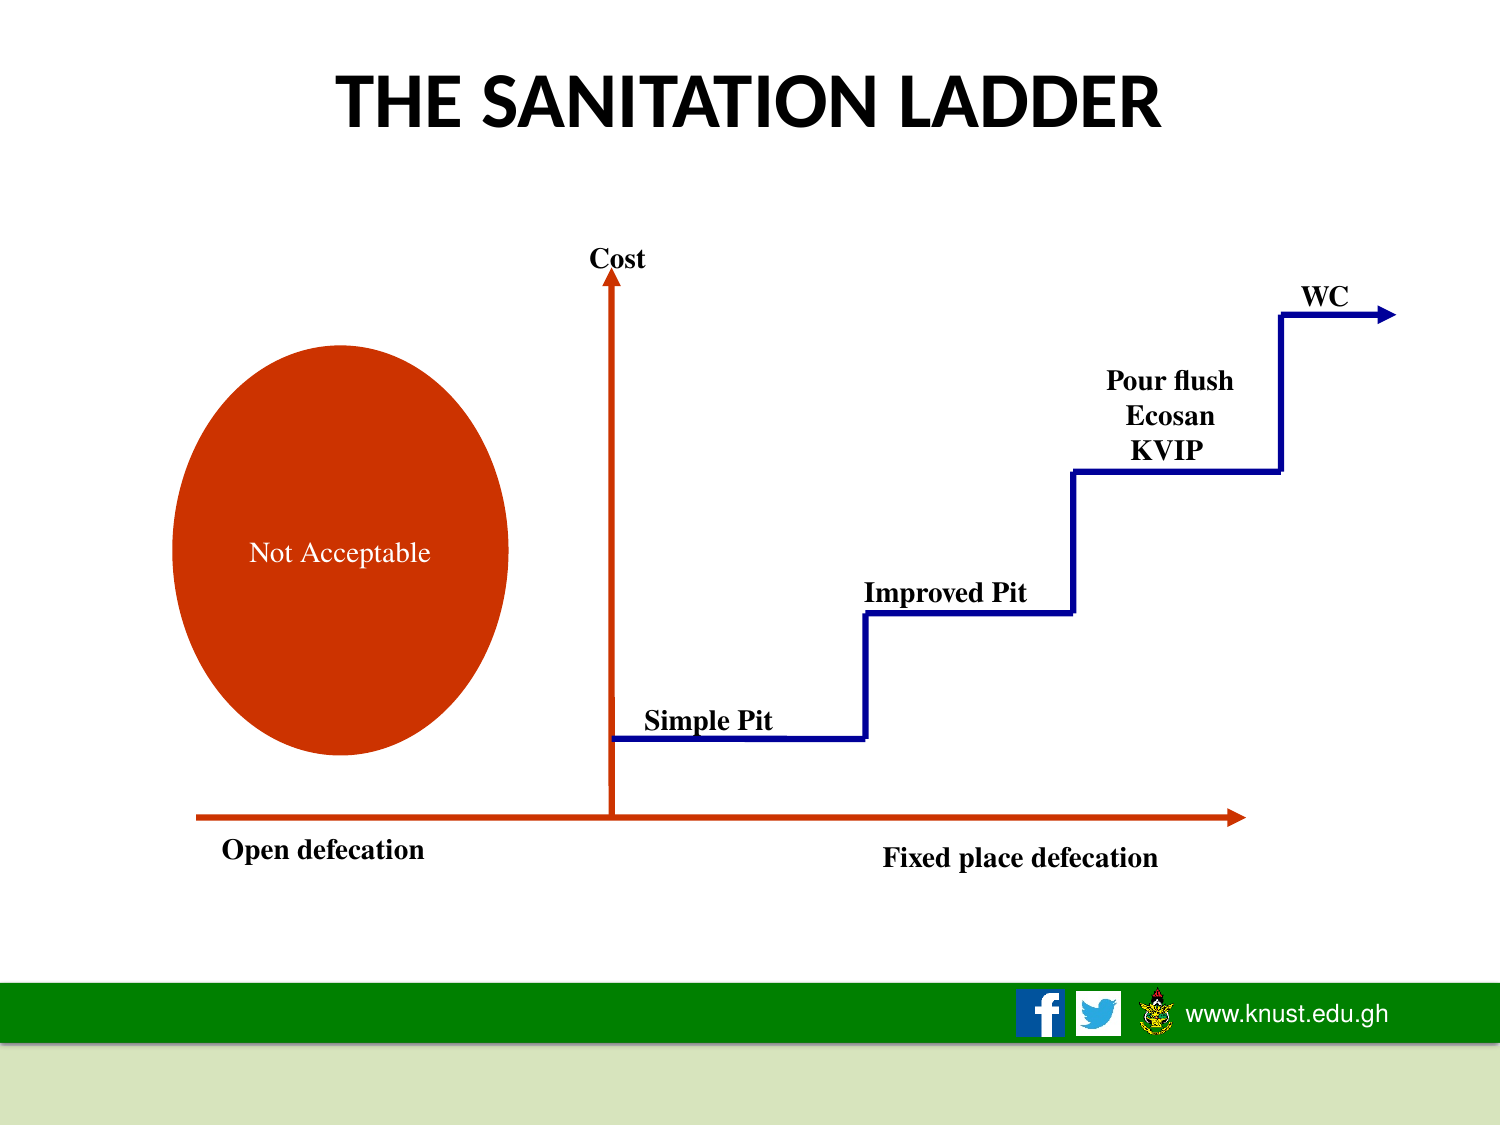

THE SANITATION LADDER

Cost

Not Acceptable
Pour flush
Ecosan
KVIP

Improved Pit

Simple Pit

Open defecation
Fixed place defecation

WC